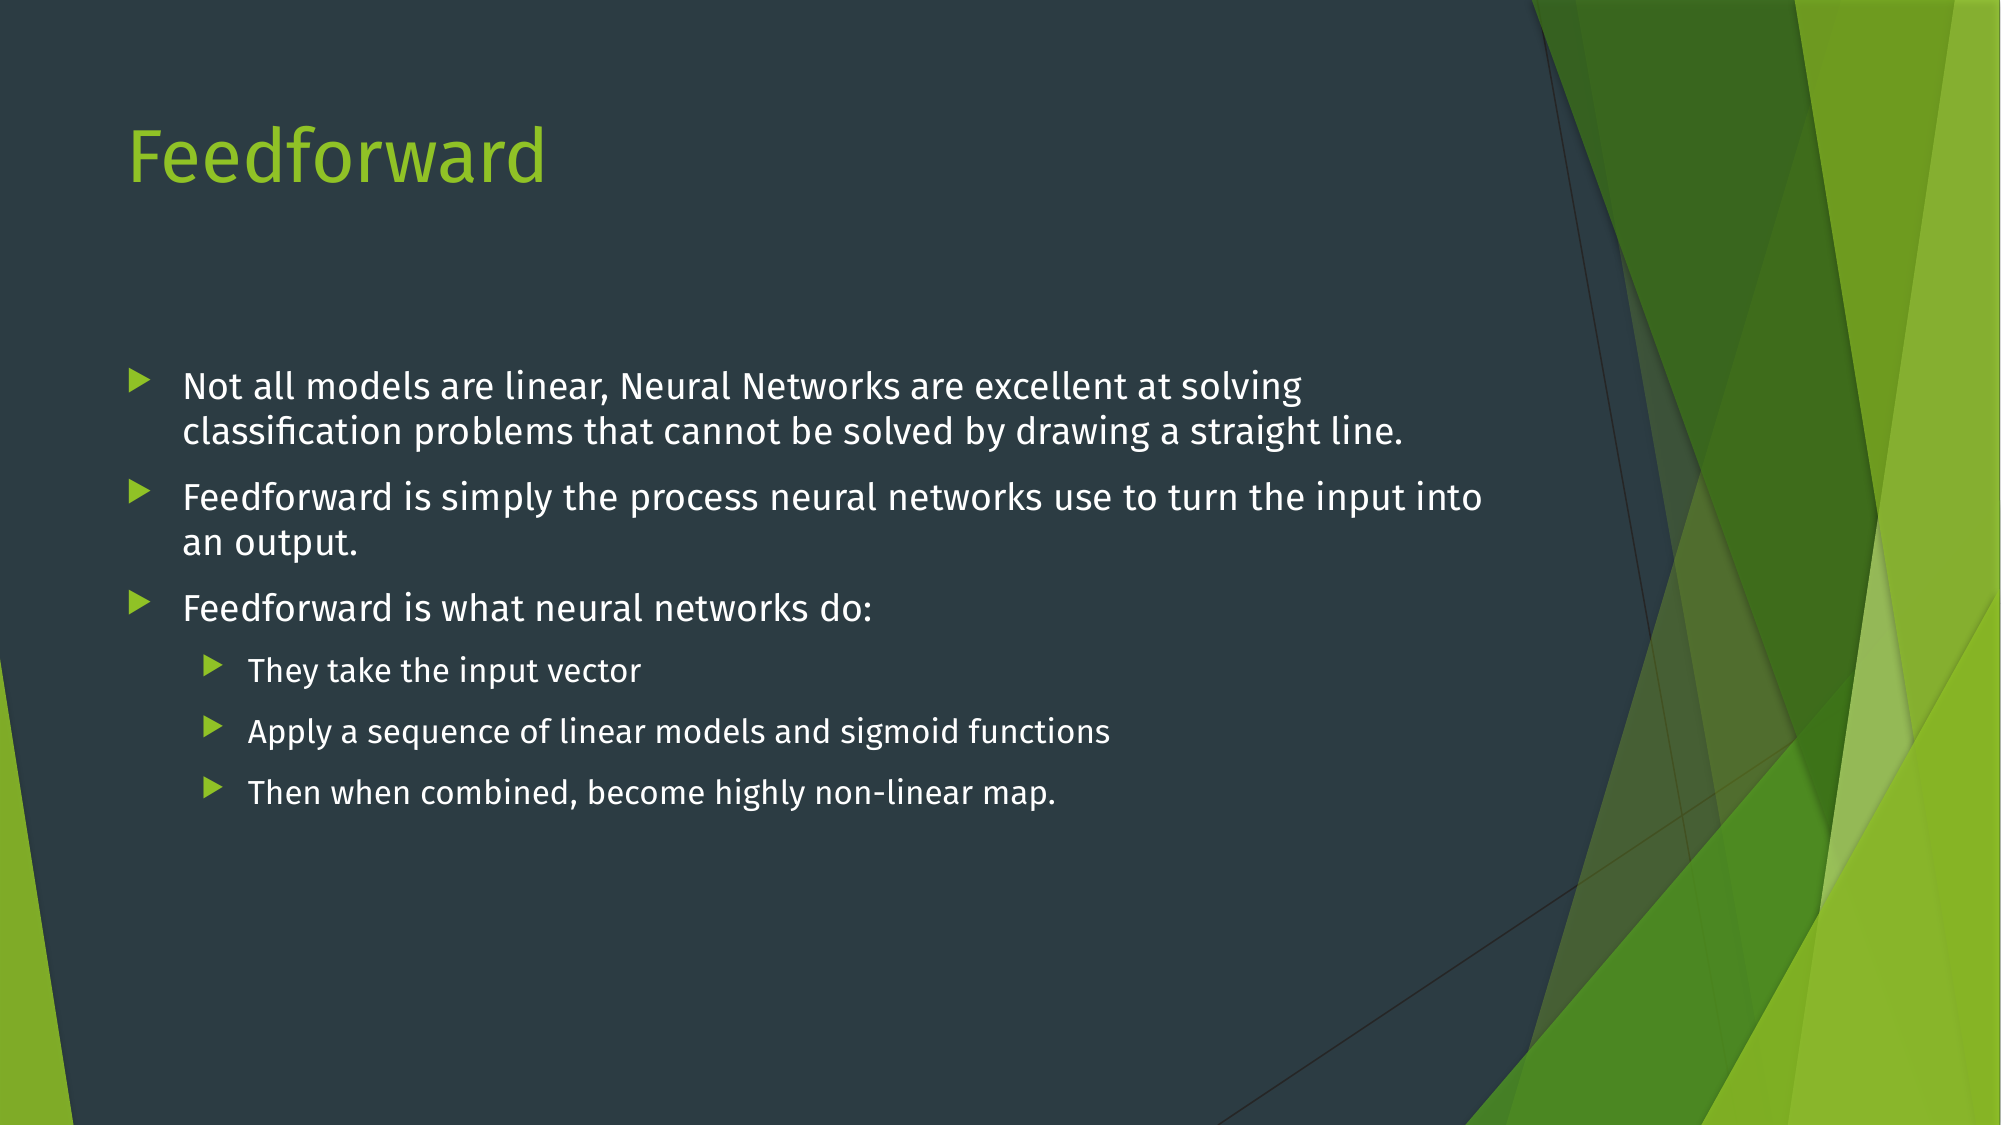

# Feedforward
Not all models are linear, Neural Networks are excellent at solving classification problems that cannot be solved by drawing a straight line.
Feedforward is simply the process neural networks use to turn the input into an output.
Feedforward is what neural networks do:
They take the input vector
Apply a sequence of linear models and sigmoid functions
Then when combined, become highly non-linear map.